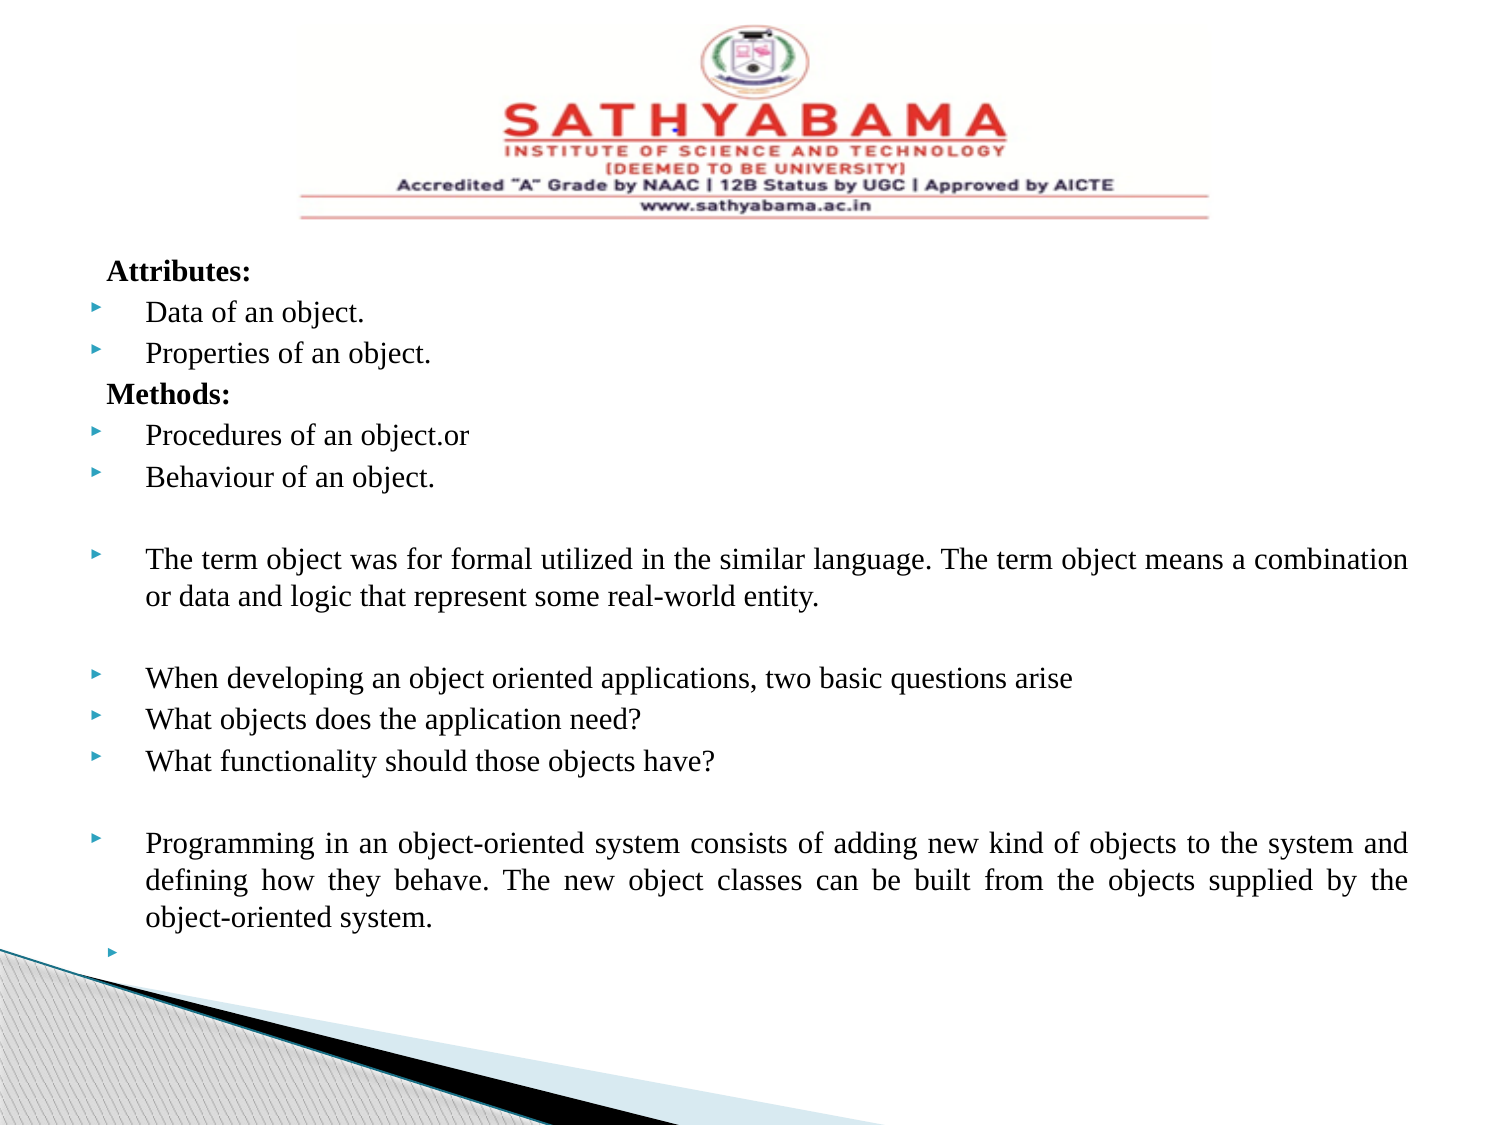

#
Attributes:
Data of an object.
Properties of an object.
Methods:
Procedures of an object.or
Behaviour of an object.

The term object was for formal utilized in the similar language. The term object means a combination or data and logic that represent some real-world entity.

When developing an object oriented applications, two basic questions arise
What objects does the application need?
What functionality should those objects have?

Programming in an object-oriented system consists of adding new kind of objects to the system and defining how they behave. The new object classes can be built from the objects supplied by the object-oriented system.